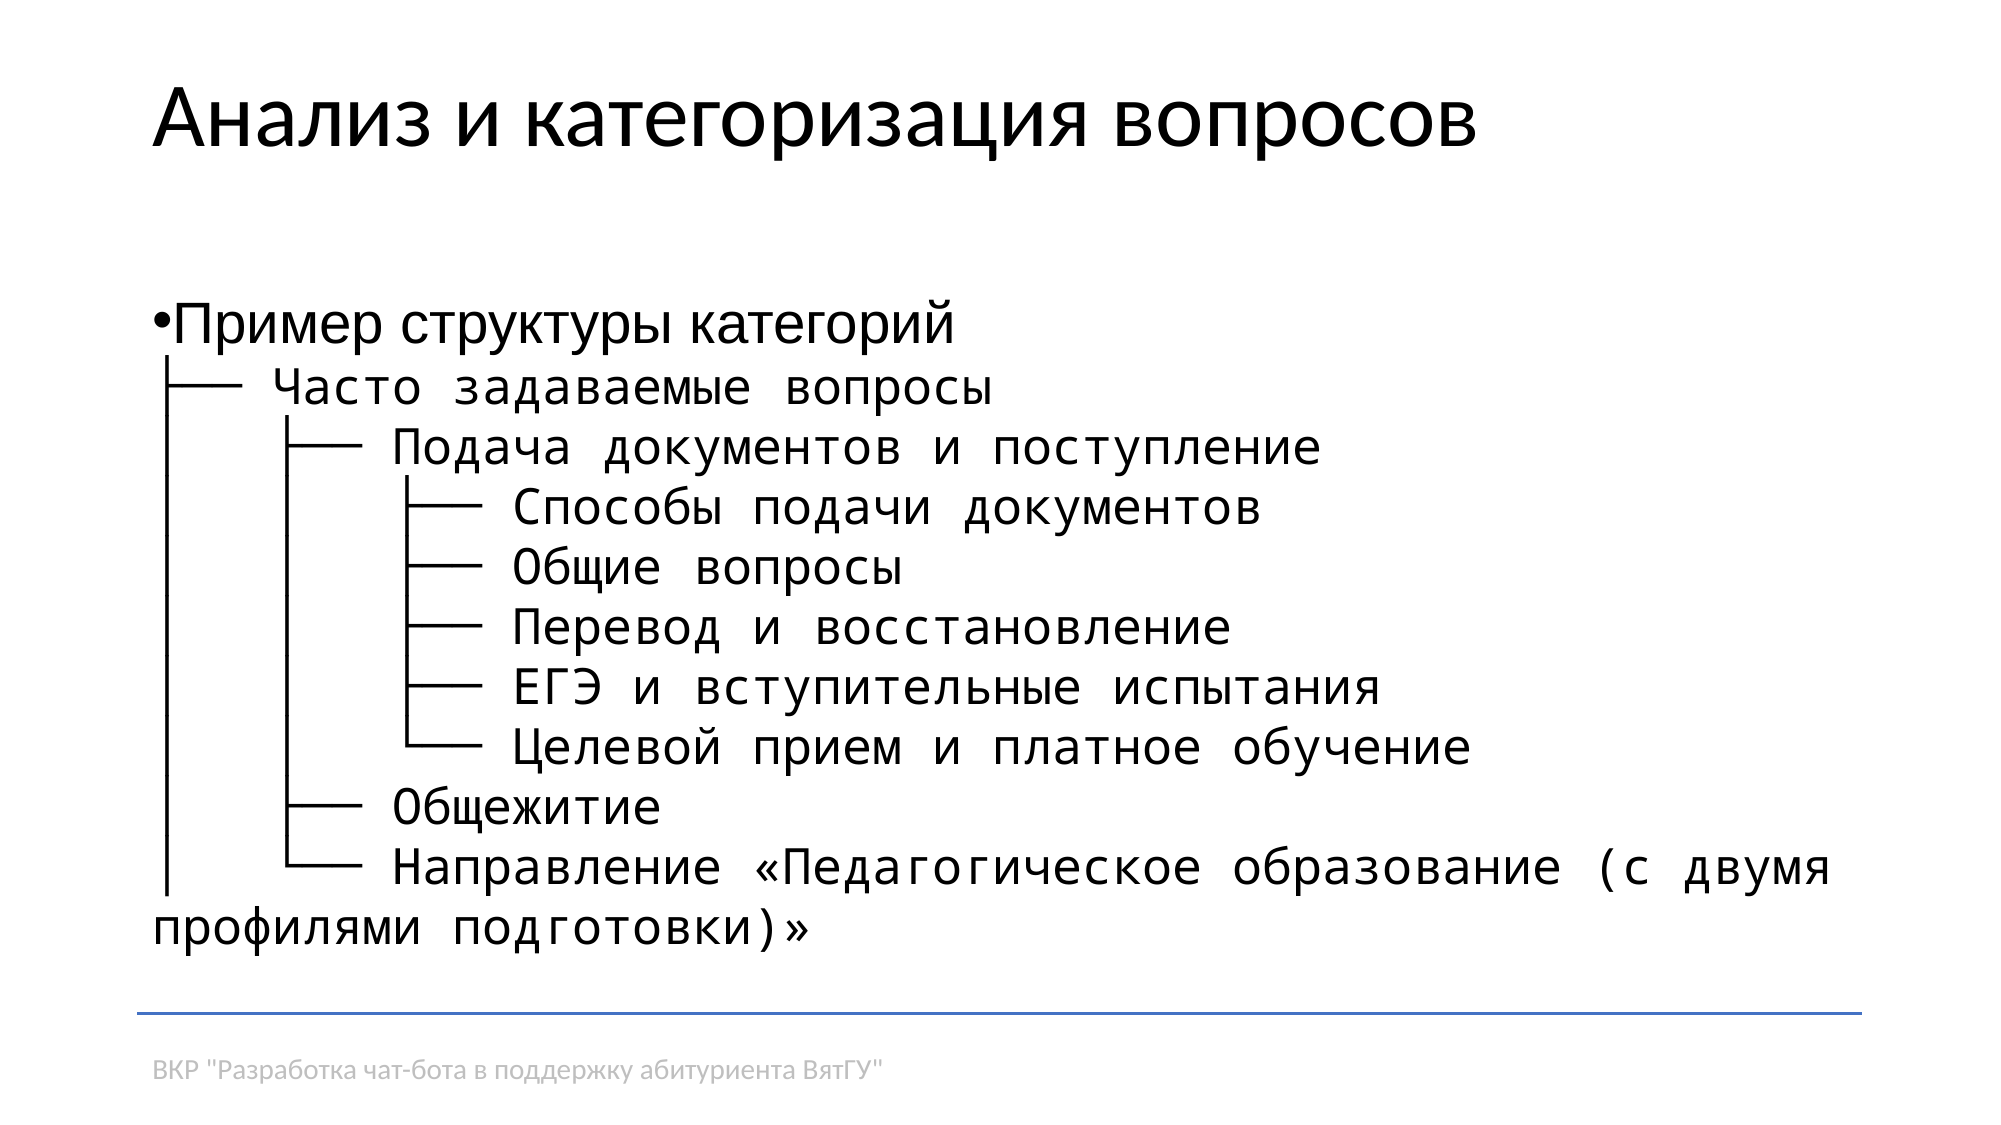

# Анализ и категоризация вопросов
Пример структуры категорий
├── Часто задаваемые вопросы
│   ├── Подача документов и поступление
│   │   ├── Способы подачи документов
│   │   ├── Общие вопросы
│   │   ├── Перевод и восстановление
│   │   ├── ЕГЭ и вступительные испытания
│   │   └── Целевой прием и платное обучение
│   ├── Общежитие
│   └── Направление «Педагогическое образование (с двумя профилями подготовки)»
ВКР "Разработка чат-бота в поддержку абитуриента ВятГУ"
6